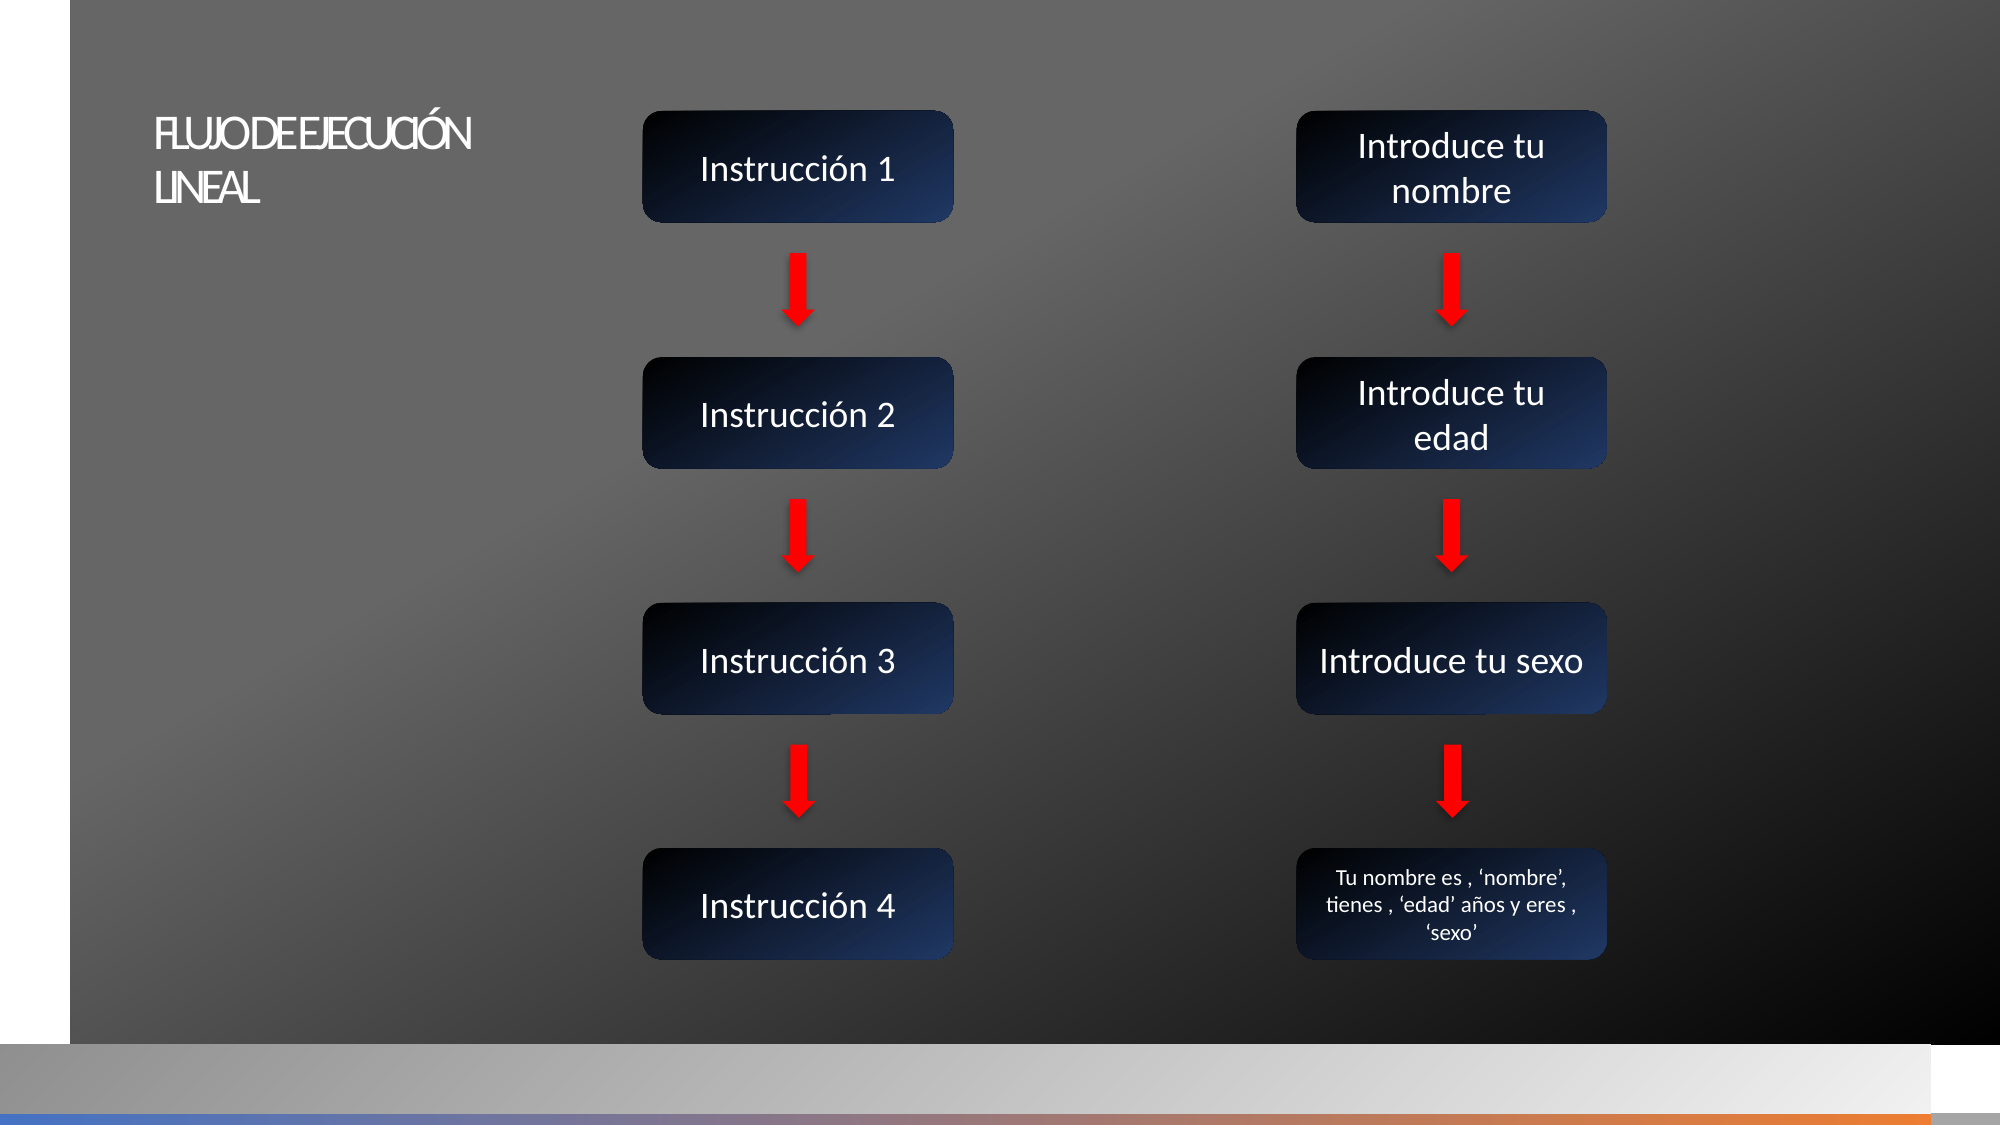

# FLUJO DE EJECUCIÓN LINEAL
Instrucción 1
Introduce tu nombre

Instrucción 2
Introduce tu edad

Instrucción 3
Introduce tu sexo

Instrucción 4
Tu nombre es , ‘nombre’, tienes , ‘edad’ años y eres , ‘sexo’
20